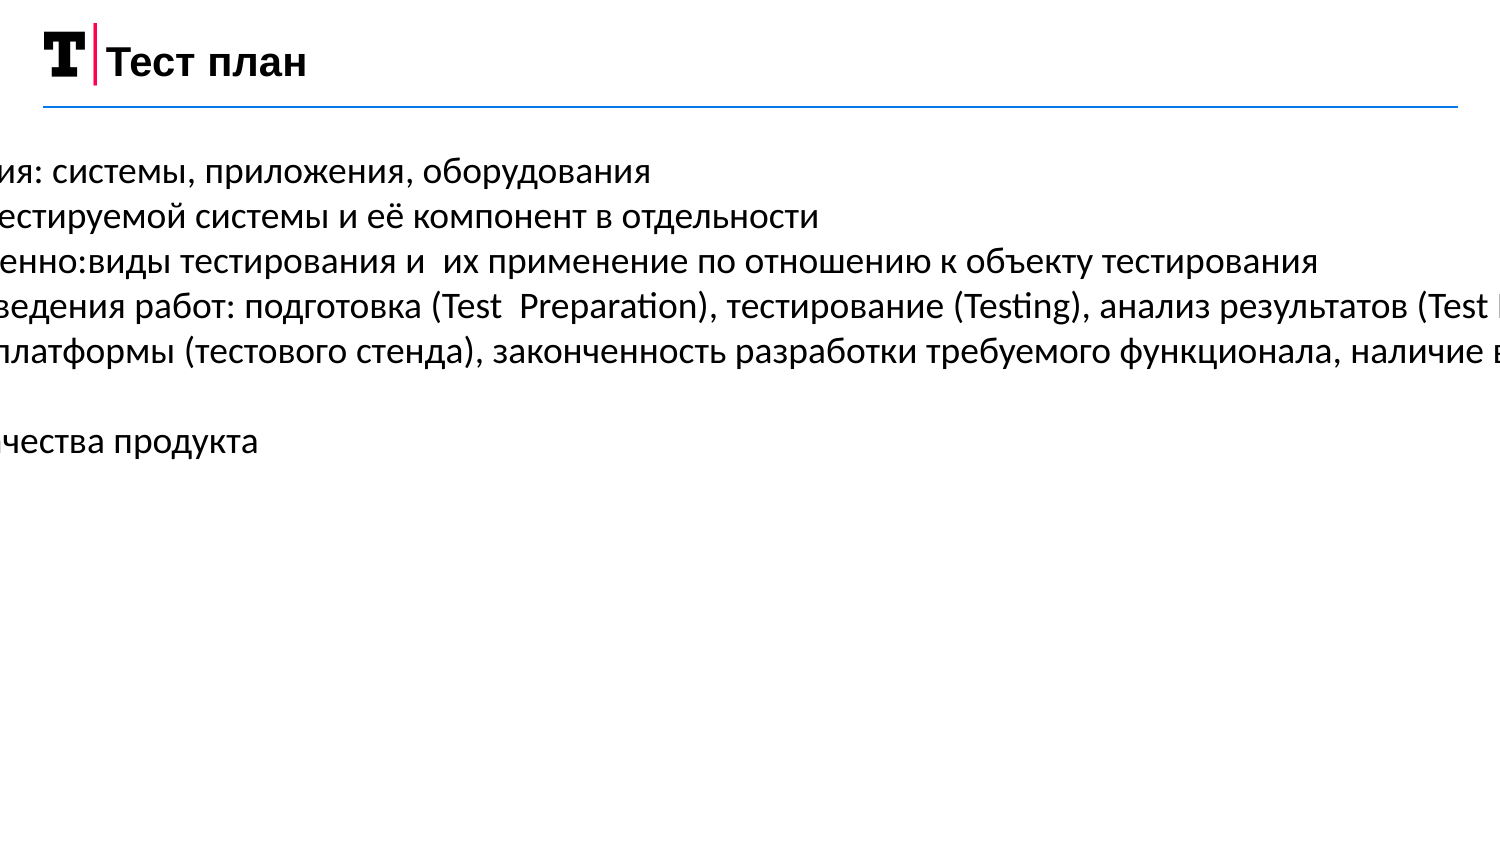

Тест план
Что надо тестировать? - описание объекта тестирования: системы, приложения, оборудования
Что бедете тестировать? - список функций и описане тестируемой системы и её компонент в отдельности
Как будете тестировать? - стратегия тестировани, а именно:виды тестирования и  их применение по отношению к объекту тестирования
Когда будете тестировать? - посследовательность проведения работ: подготовка (Test  Preparation), тестирование (Testing), анализ результатов (Test Result Analisys) и разрезе запланированных фаз разработки
Критерии начала тестирования - готовность тестовой платформы (тестового стенда), законченность разработки требуемого функционала, наличие всей необходимой документации.
Критерии окончания тестирования:
Результаты тестирования удовлетворяют критериям качества продукта
91